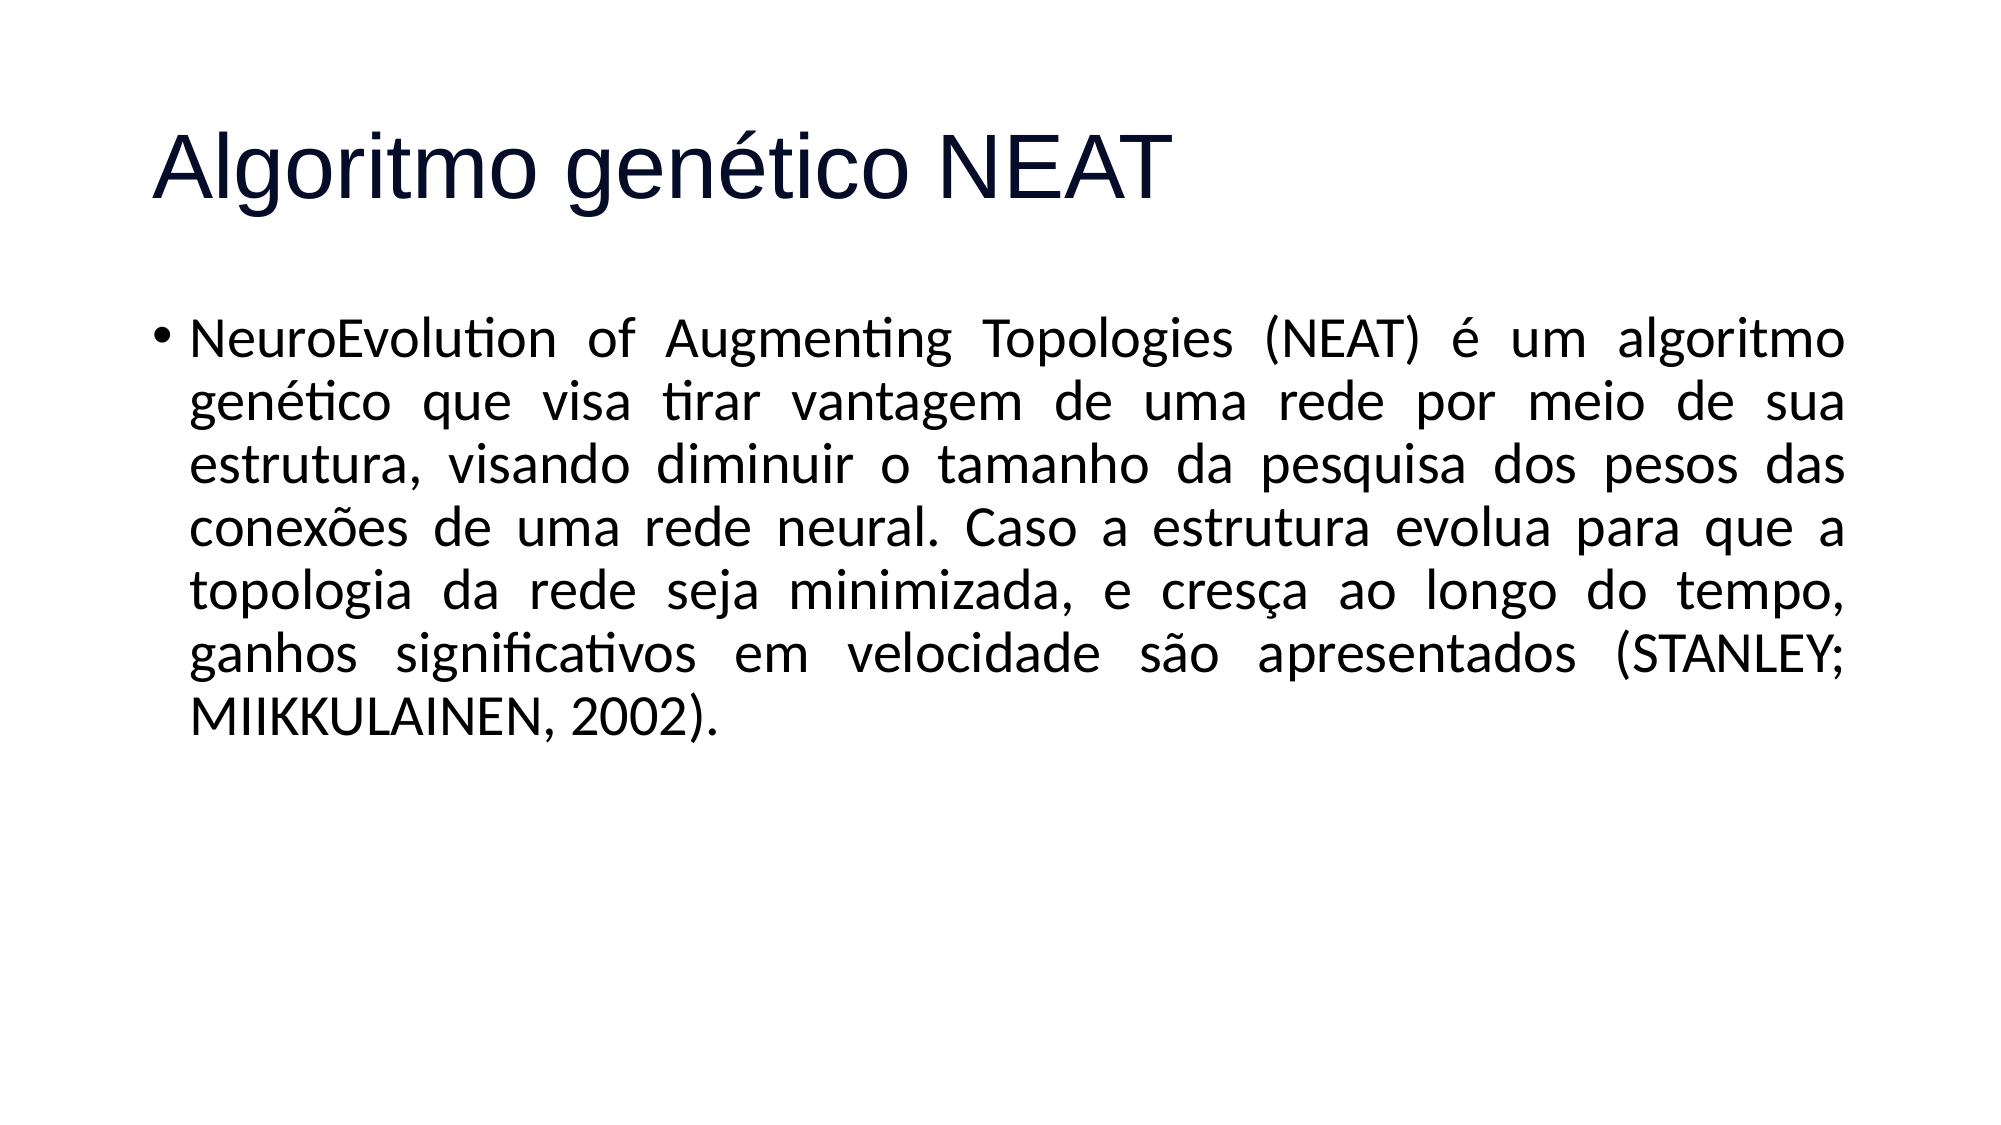

# Algoritmo genético NEAT
NeuroEvolution of Augmenting Topologies (NEAT) é um algoritmo genético que visa tirar vantagem de uma rede por meio de sua estrutura, visando diminuir o tamanho da pesquisa dos pesos das conexões de uma rede neural. Caso a estrutura evolua para que a topologia da rede seja minimizada, e cresça ao longo do tempo, ganhos significativos em velocidade são apresentados (STANLEY; MIIKKULAINEN, 2002).